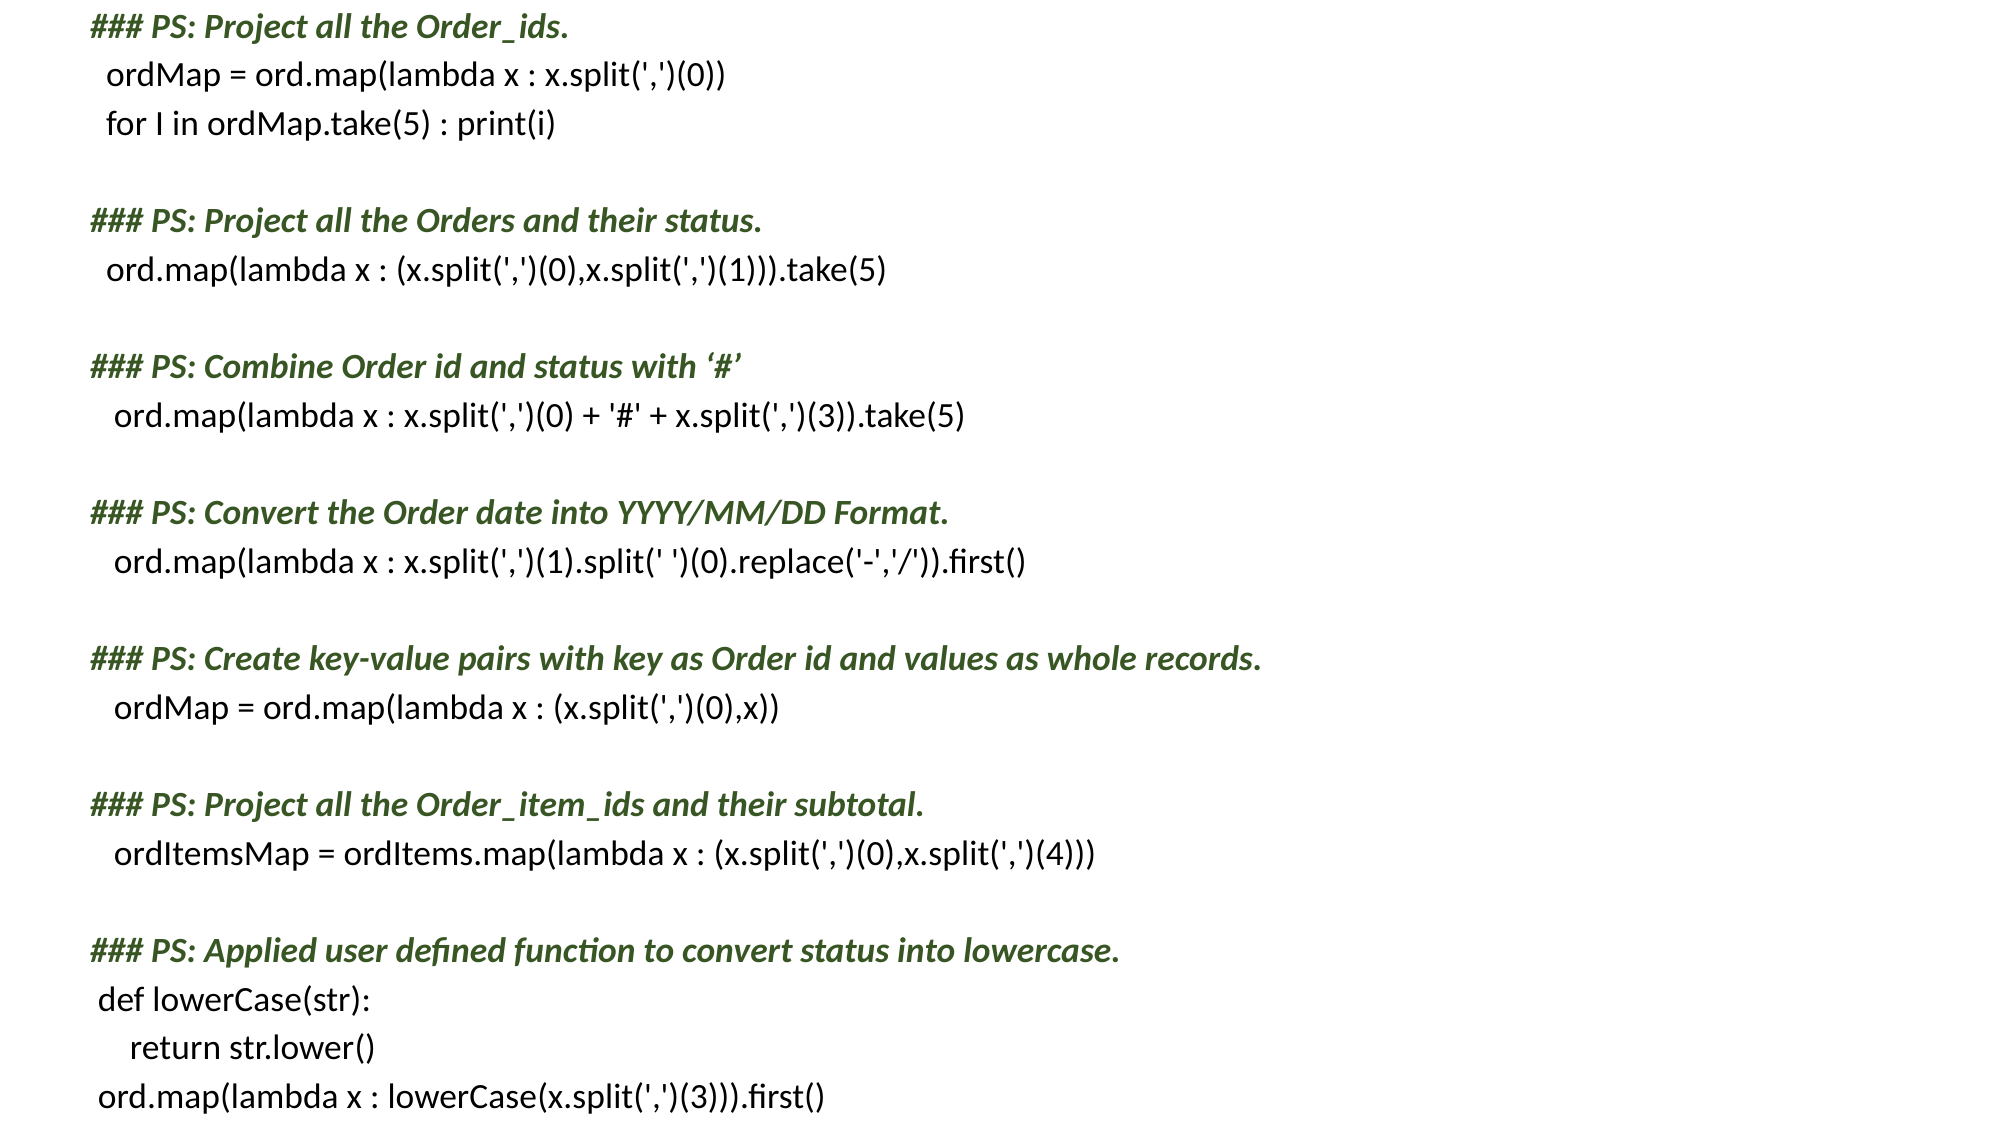

### PS: Project all the Order_ids.
  ordMap = ord.map(lambda x : x.split(',')(0))
  for I in ordMap.take(5) : print(i)

### PS: Project all the Orders and their status.
  ord.map(lambda x : (x.split(',')(0),x.split(',')(1))).take(5)

### PS: Combine Order id and status with ‘#’
   ord.map(lambda x : x.split(',')(0) + '#' + x.split(',')(3)).take(5)

### PS: Convert the Order date into YYYY/MM/DD Format.
   ord.map(lambda x : x.split(',')(1).split(' ')(0).replace('-','/')).first()

### PS: Create key-value pairs with key as Order id and values as whole records.
   ordMap = ord.map(lambda x : (x.split(',')(0),x))

### PS: Project all the Order_item_ids and their subtotal.
   ordItemsMap = ordItems.map(lambda x : (x.split(',')(0),x.split(',')(4)))

### PS: Applied user defined function to convert status into lowercase.
 def lowerCase(str):
     return str.lower()
 ord.map(lambda x : lowerCase(x.split(',')(3))).first()